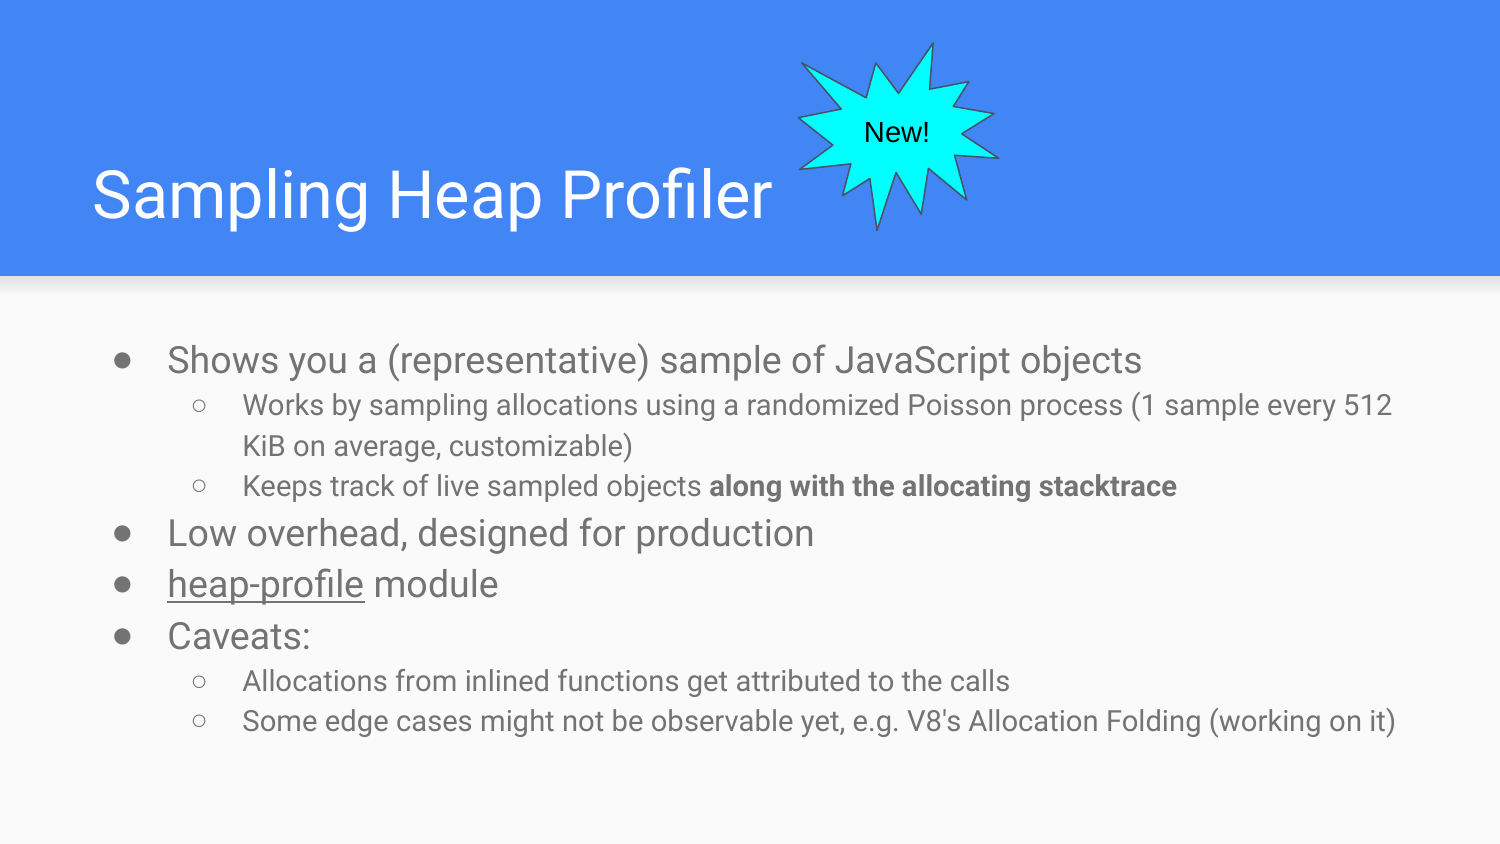

New!
# Sampling Heap Profiler
Shows you a (representative) sample of JavaScript objects
Works by sampling allocations using a randomized Poisson process (1 sample every 512 KiB on average, customizable)
Keeps track of live sampled objects along with the allocating stacktrace
Low overhead, designed for production
heap-profile module
Caveats:
Allocations from inlined functions get attributed to the calls
Some edge cases might not be observable yet, e.g. V8's Allocation Folding (working on it)